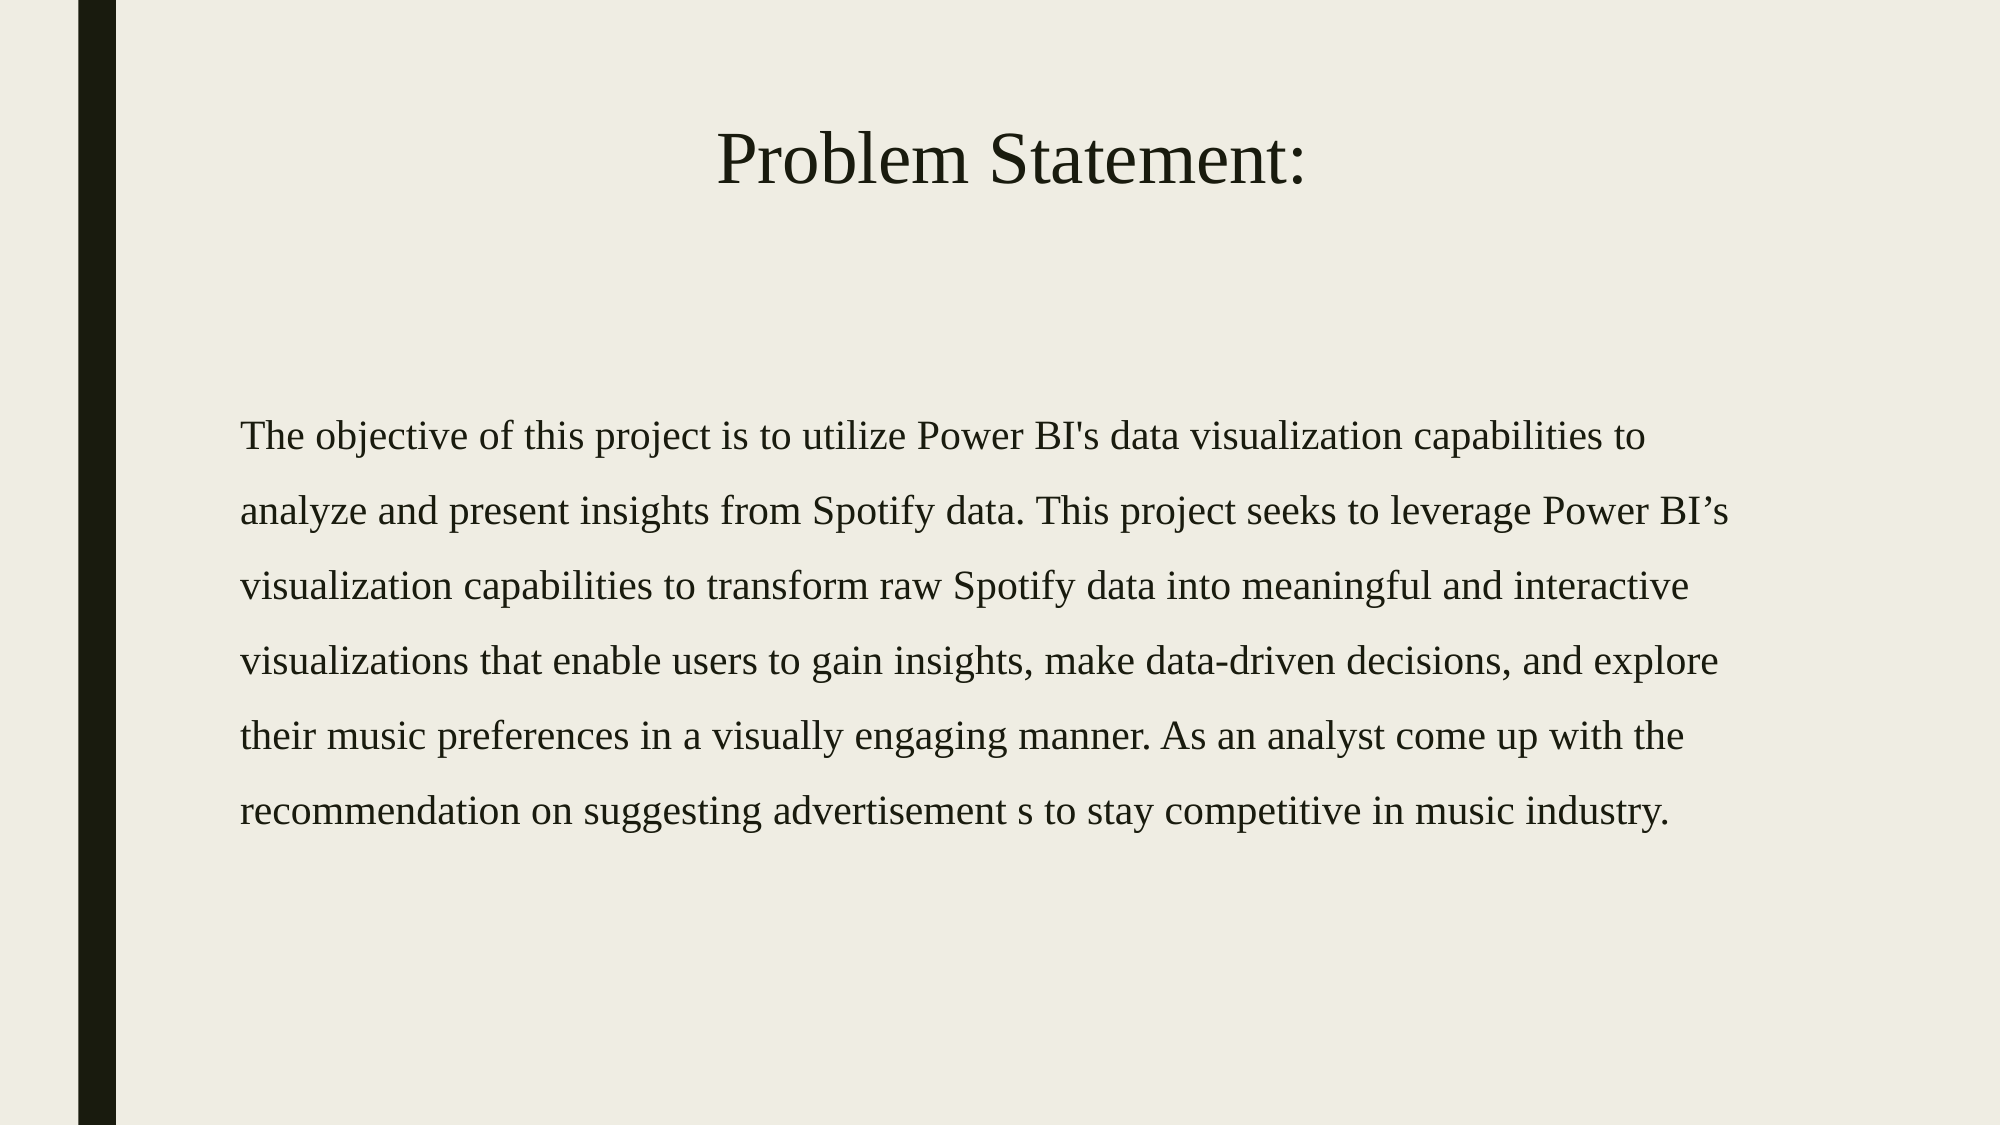

# Problem Statement:
The objective of this project is to utilize Power BI's data visualization capabilities to analyze and present insights from Spotify data. This project seeks to leverage Power BI’s visualization capabilities to transform raw Spotify data into meaningful and interactive visualizations that enable users to gain insights, make data-driven decisions, and explore their music preferences in a visually engaging manner. As an analyst come up with the recommendation on suggesting advertisement s to stay competitive in music industry.